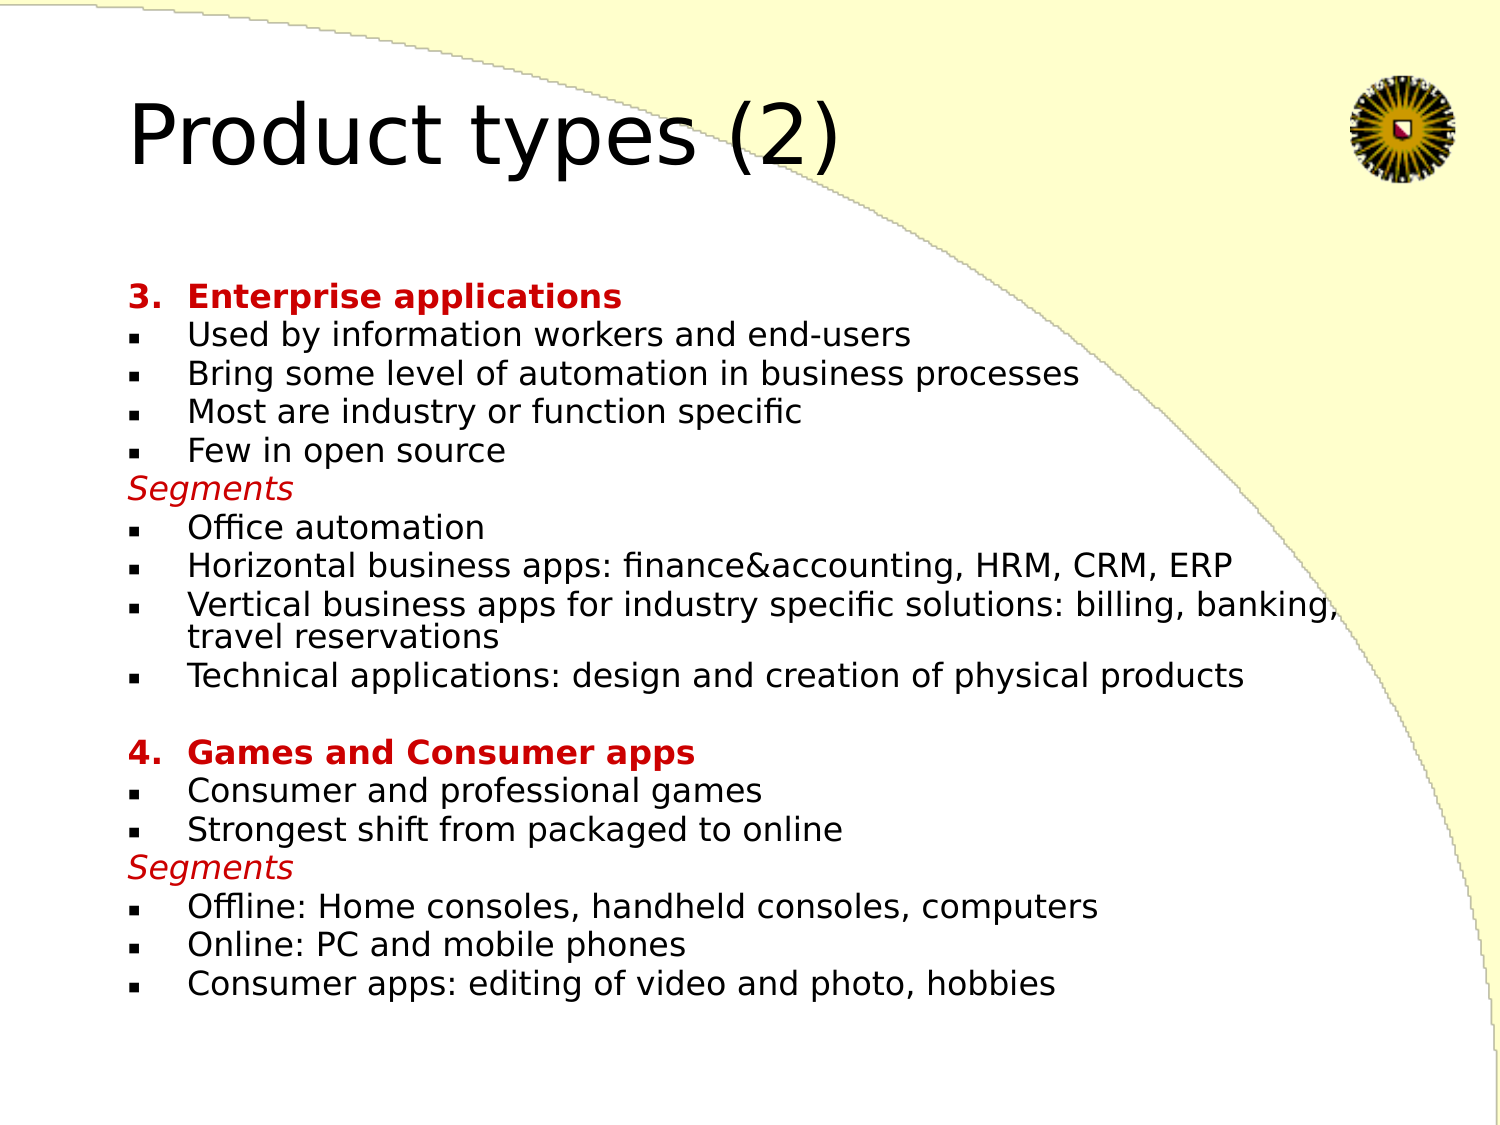

# Product types (2)
Enterprise applications
Used by information workers and end-users
Bring some level of automation in business processes
Most are industry or function specific
Few in open source
Segments
Office automation
Horizontal business apps: finance&accounting, HRM, CRM, ERP
Vertical business apps for industry specific solutions: billing, banking, travel reservations
Technical applications: design and creation of physical products

Games and Consumer apps
Consumer and professional games
Strongest shift from packaged to online
Segments
Offline: Home consoles, handheld consoles, computers
Online: PC and mobile phones
Consumer apps: editing of video and photo, hobbies